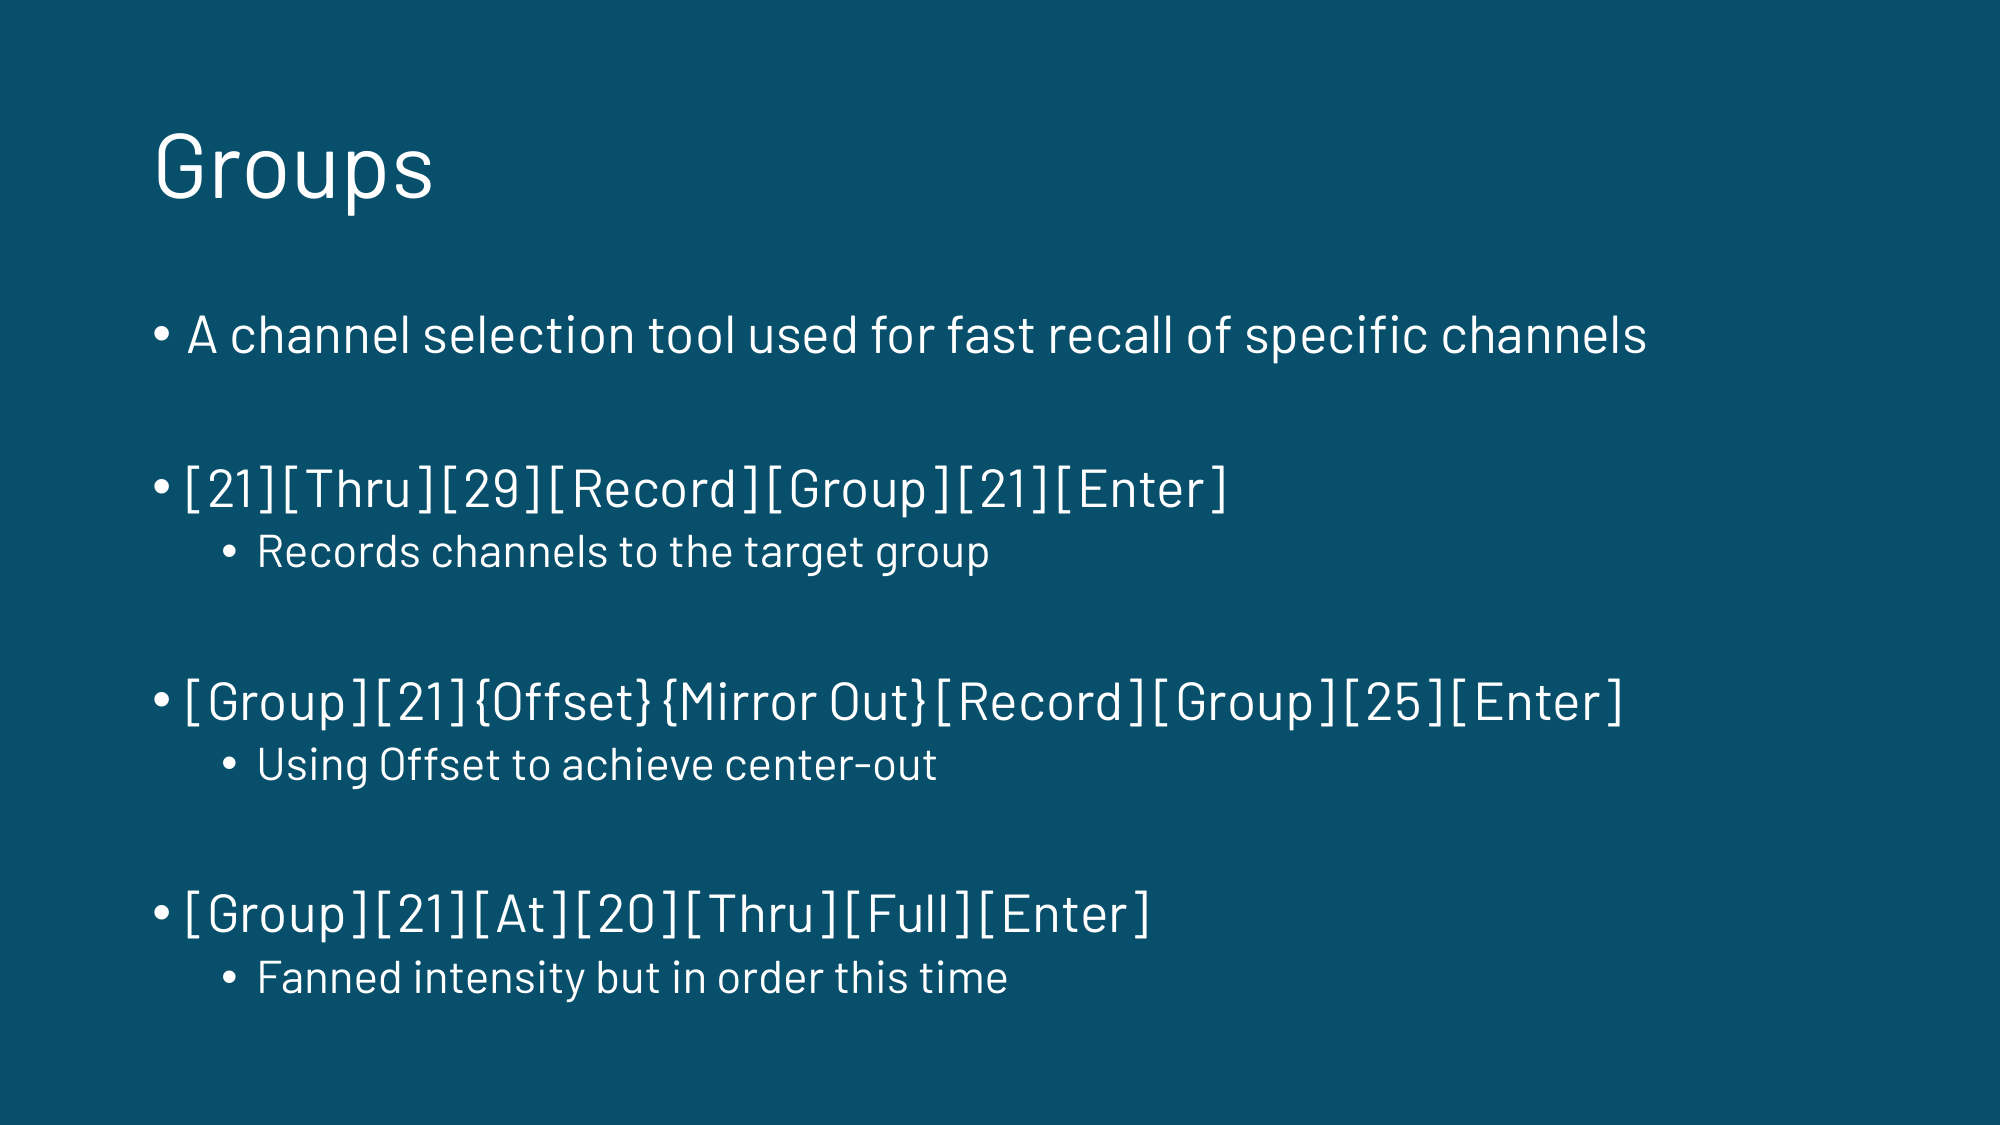

# Groups
A channel selection tool used for fast recall of specific channels

[21] [Thru] [29] [Record] [Group] [21] [Enter]
Records channels to the target group

[Group] [21] {Offset} {Mirror Out} [Record] [Group] [25] [Enter]
Using Offset to achieve center-out

[Group] [21] [At] [20] [Thru] [Full] [Enter]
Fanned intensity but in order this time